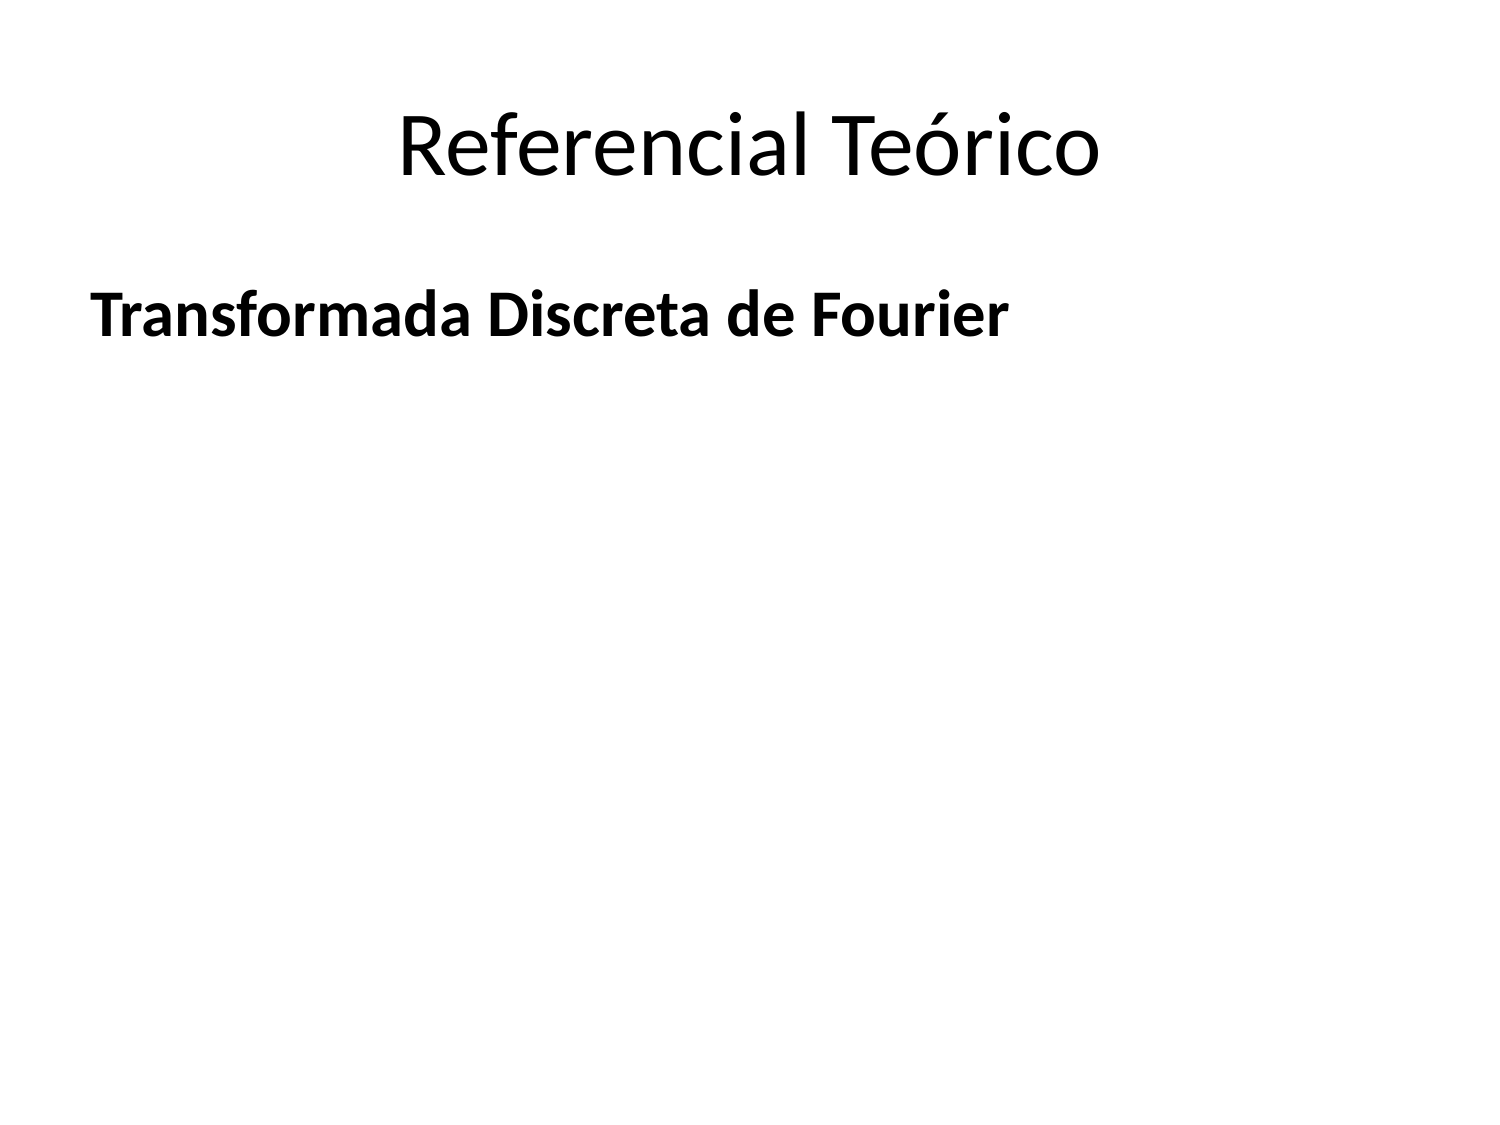

# Referencial Teórico
Transformada Discreta de Fourier